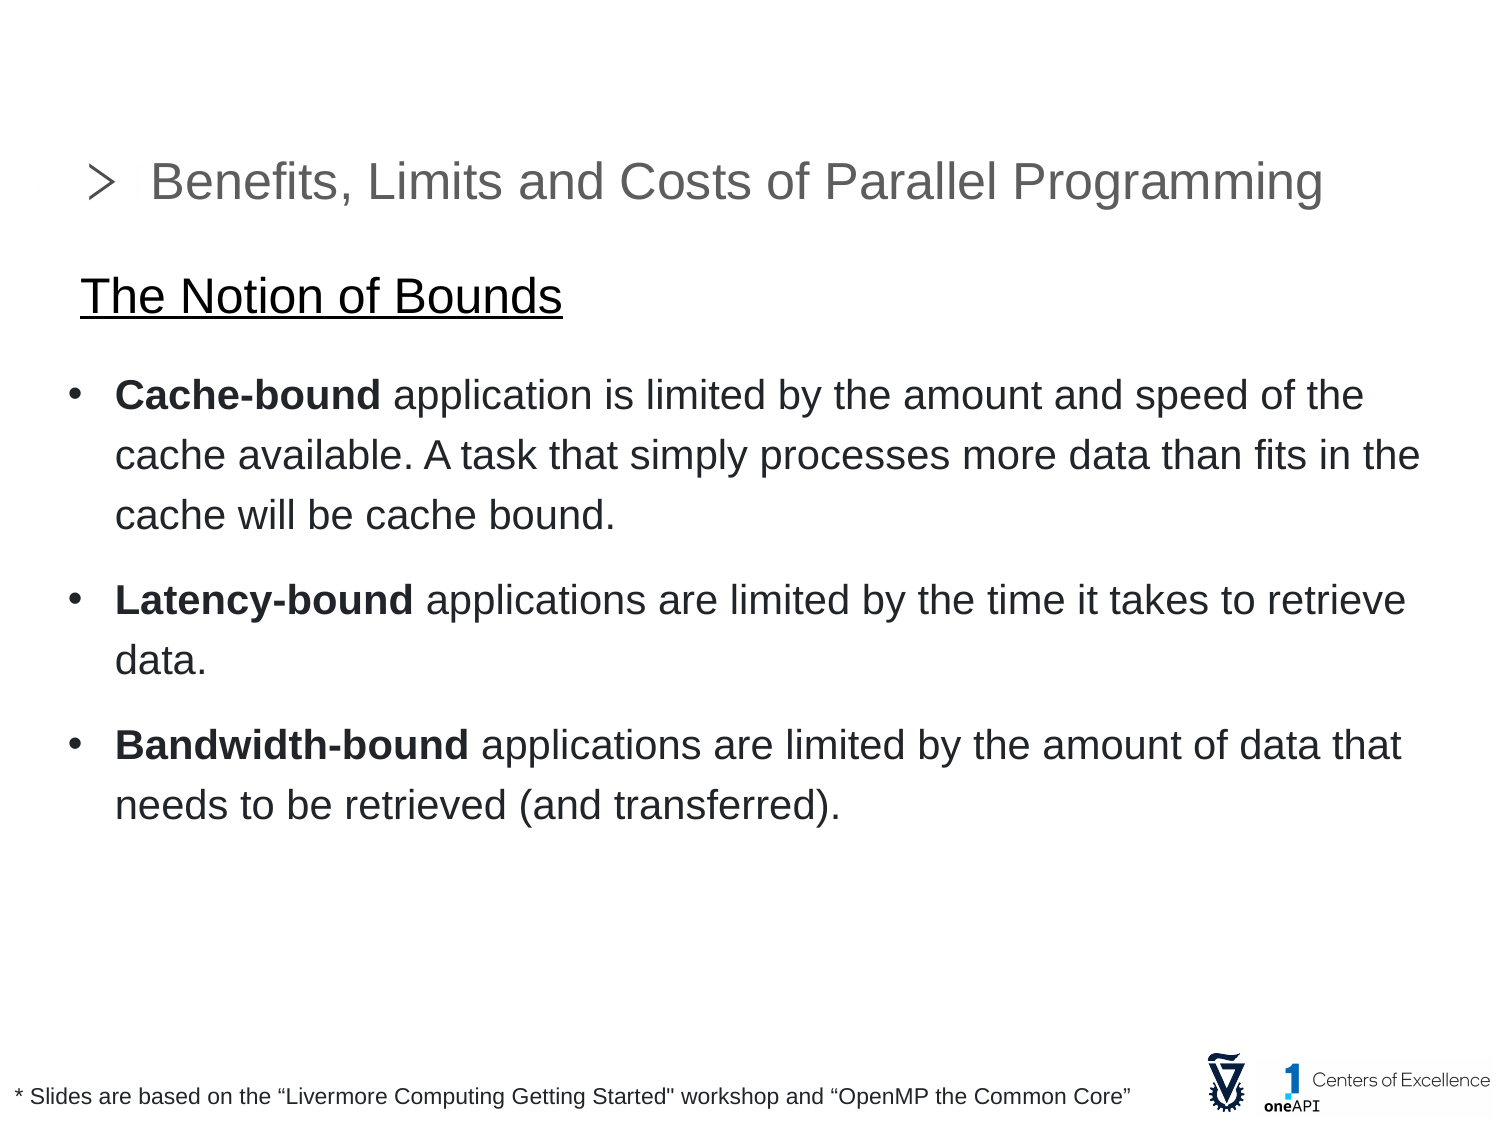

Benefits, Limits and Costs of Parallel Programming
The Notion of Bounds
Cache-bound application is limited by the amount and speed of the cache available. A task that simply processes more data than fits in the cache will be cache bound.
Latency-bound applications are limited by the time it takes to retrieve data.
Bandwidth-bound applications are limited by the amount of data that needs to be retrieved (and transferred).